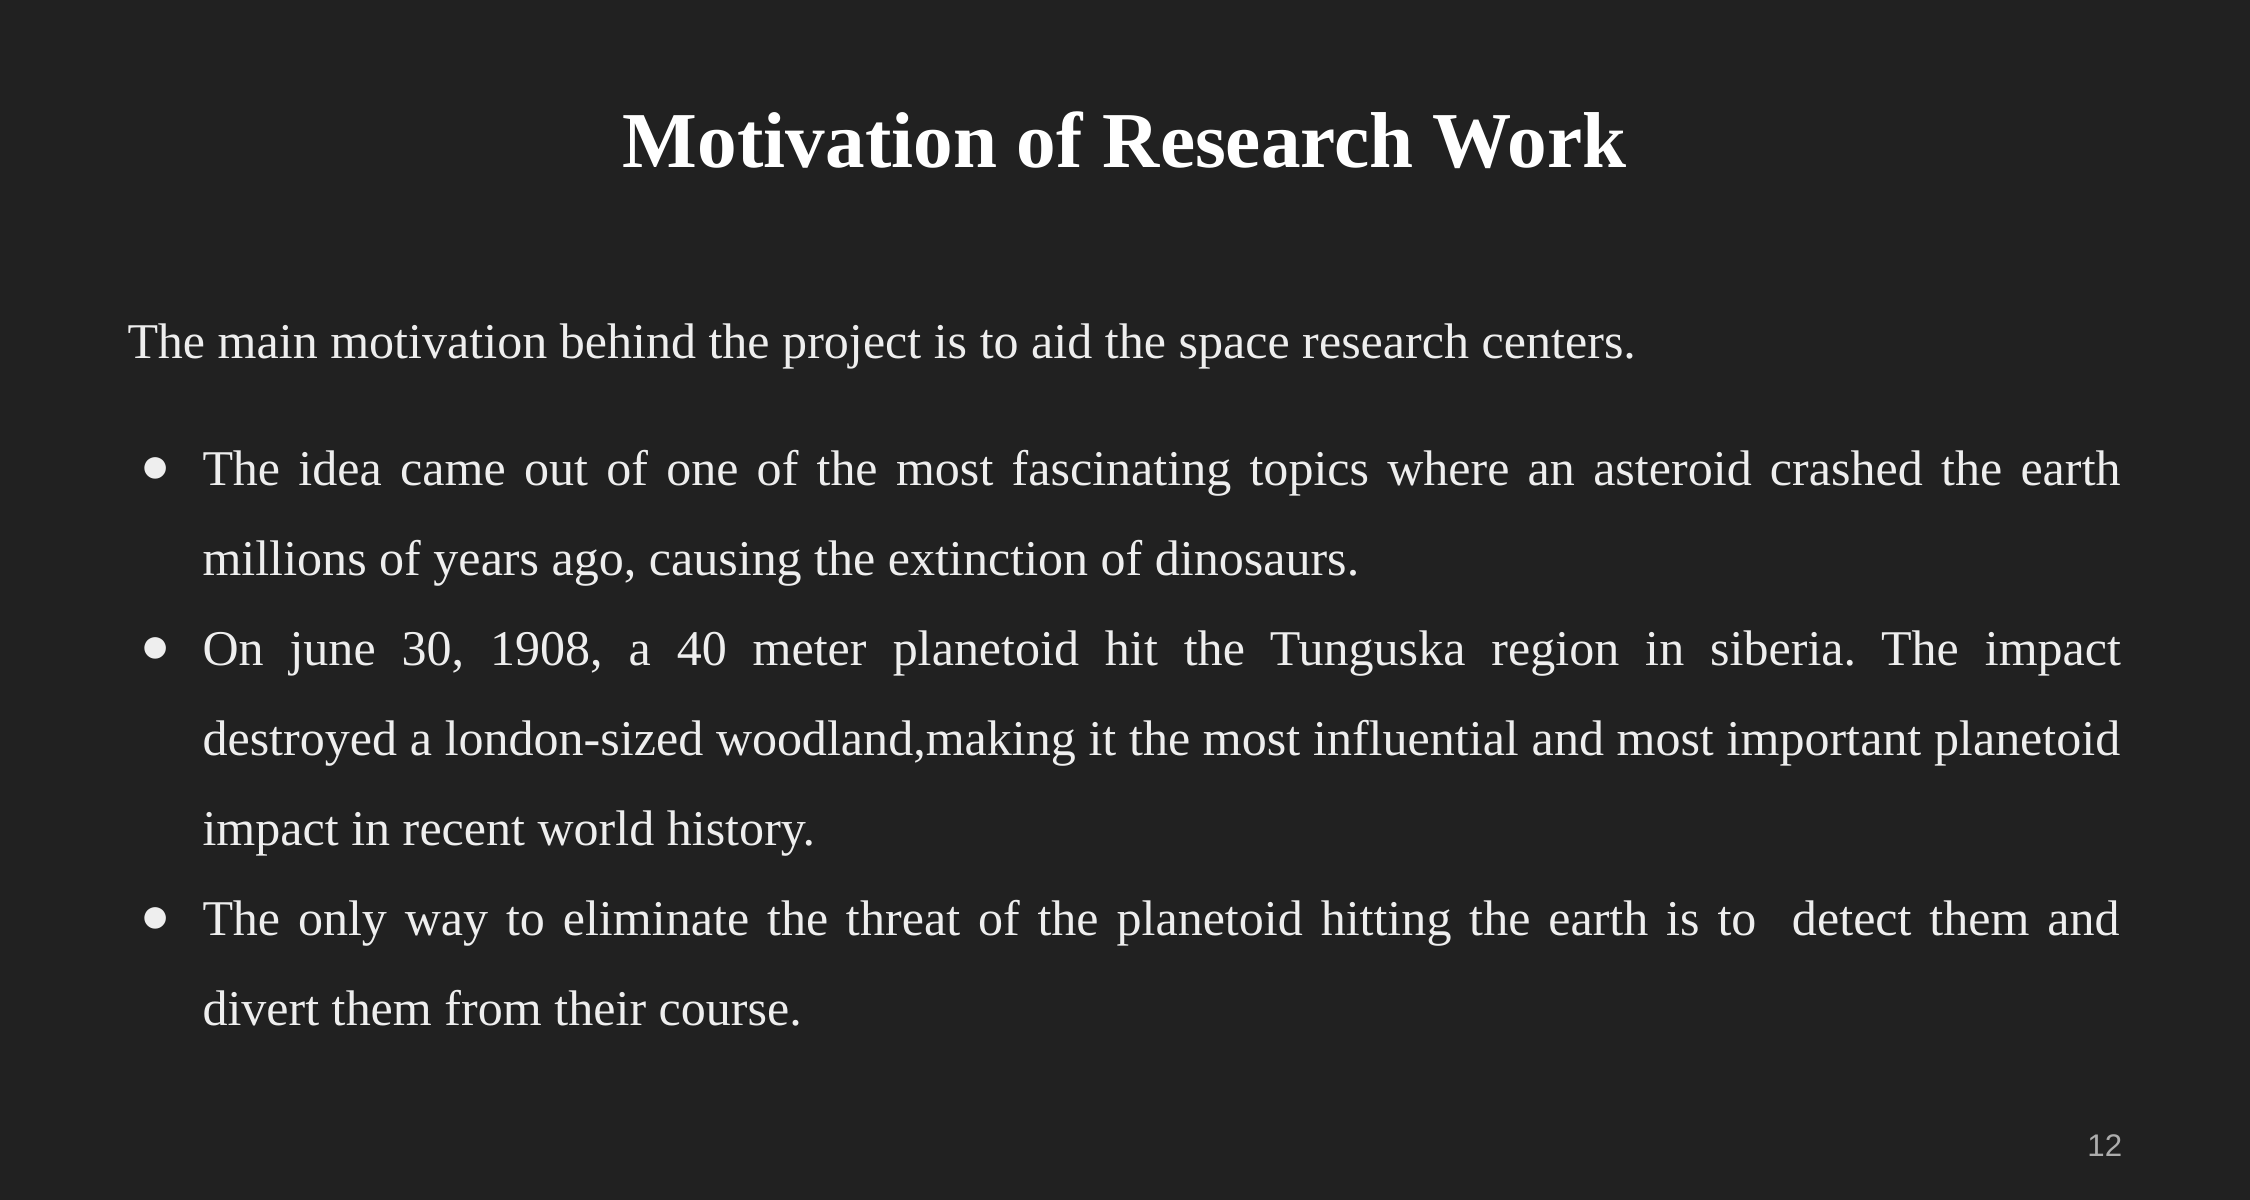

# Motivation of Research Work
The main motivation behind the project is to aid the space research centers.
The idea came out of one of the most fascinating topics where an asteroid crashed the earth millions of years ago, causing the extinction of dinosaurs.
On june 30, 1908, a 40 meter planetoid hit the Tunguska region in siberia. The impact destroyed a london-sized woodland,making it the most influential and most important planetoid impact in recent world history.
The only way to eliminate the threat of the planetoid hitting the earth is to  detect them and divert them from their course.
12